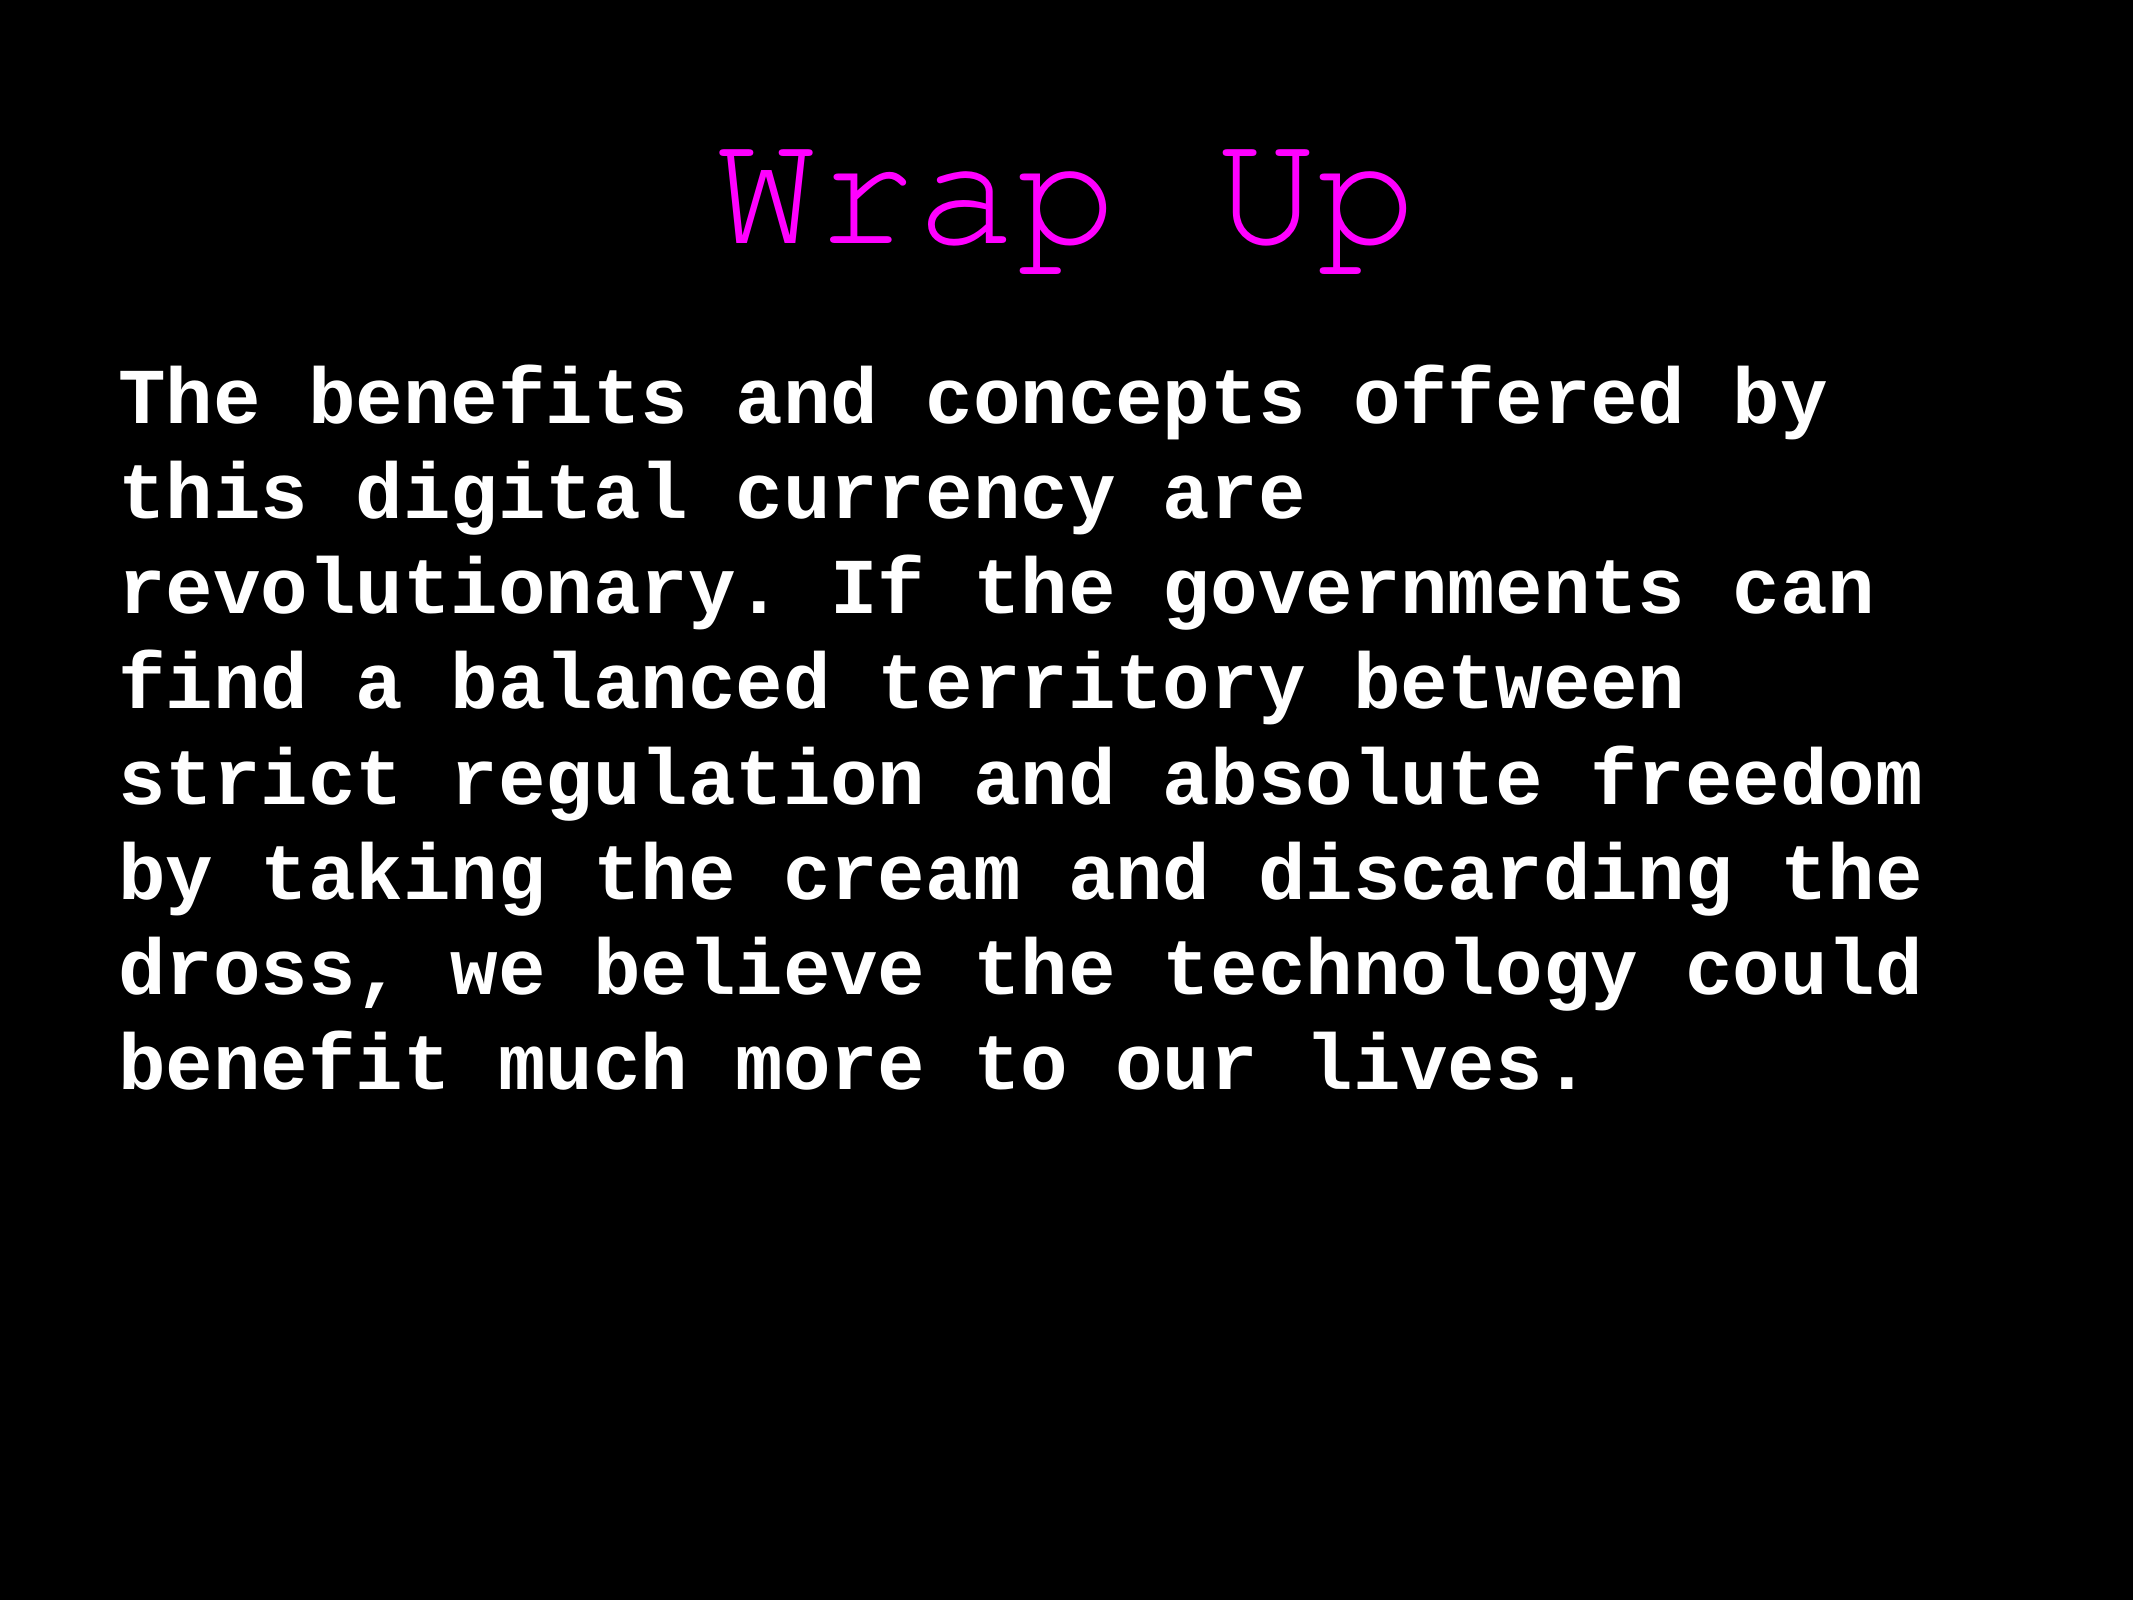

# Wrap Up
The benefits and concepts offered by this digital currency are revolutionary. If the governments can find a balanced territory between strict regulation and absolute freedom by taking the cream and discarding the dross, we believe the technology could benefit much more to our lives.